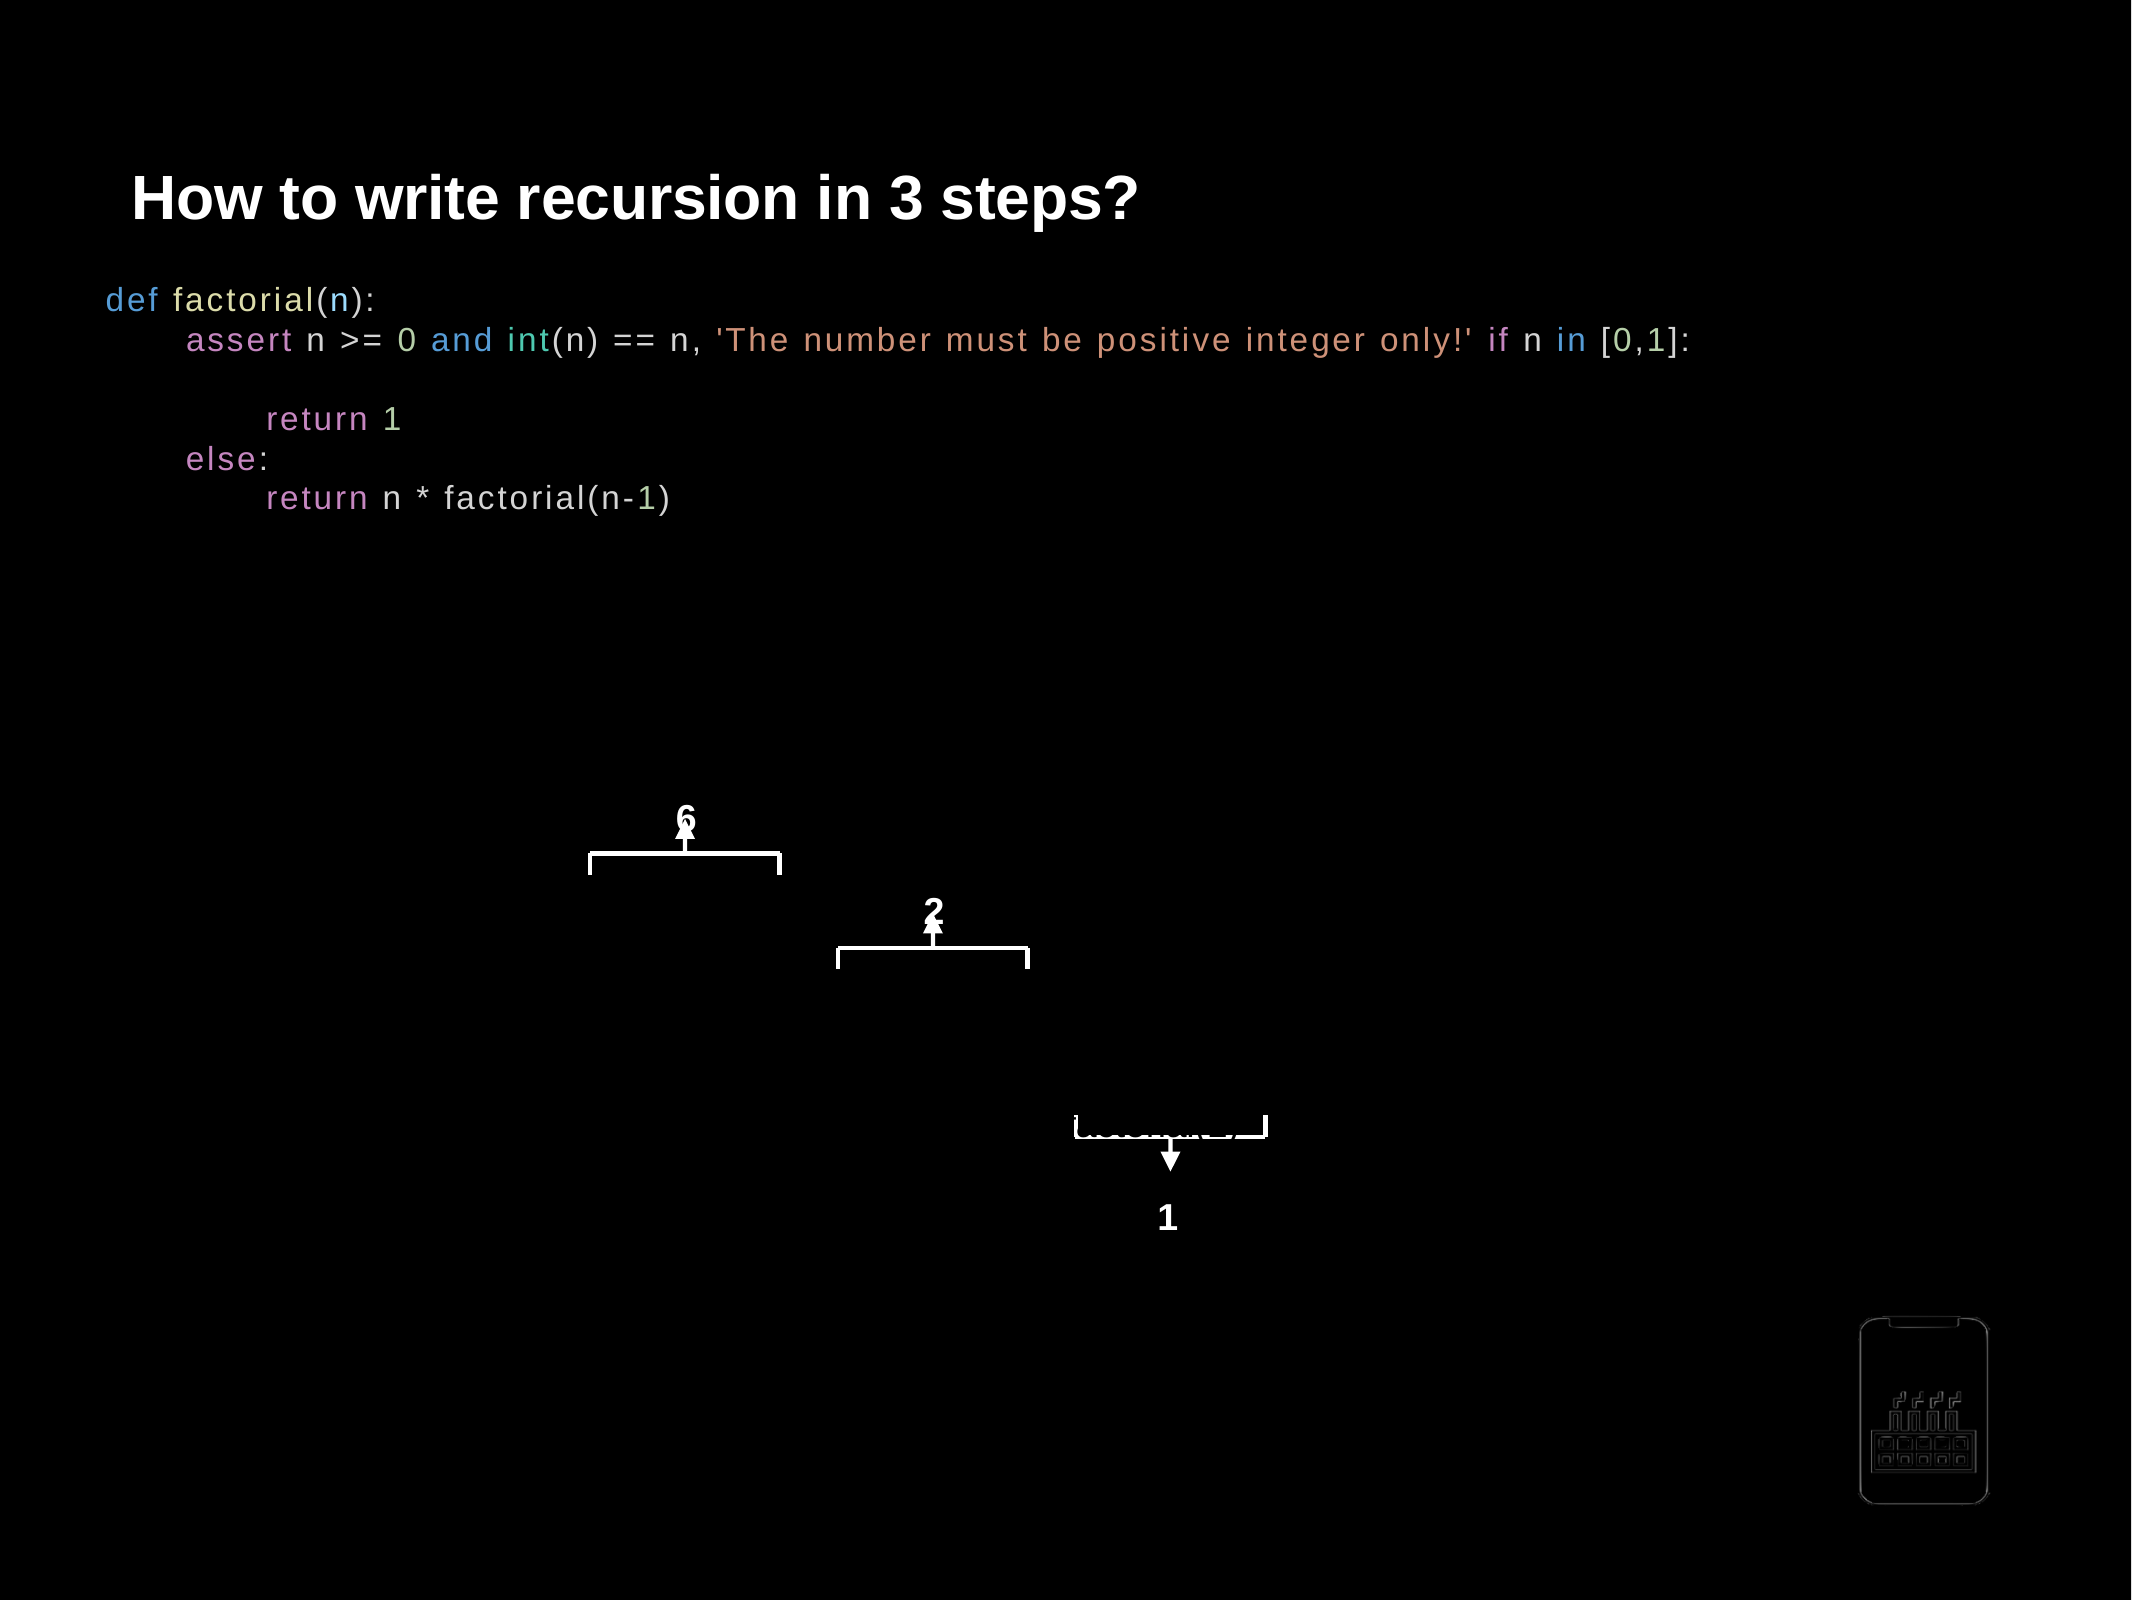

How to write recursion in 3 steps?

def factorial(n):
assert n >= 0 and int(n) == n, 'The number must be positive integer only!' if n in [0,1]:
return 1
else:
return n * factorial(n-1)
factorial(4)= 24
factorial(4)
6

2
4 * factorial(3)

3 * factorial(2)

2 * factorial(1)

1

AppMillers
www.appmillers.com